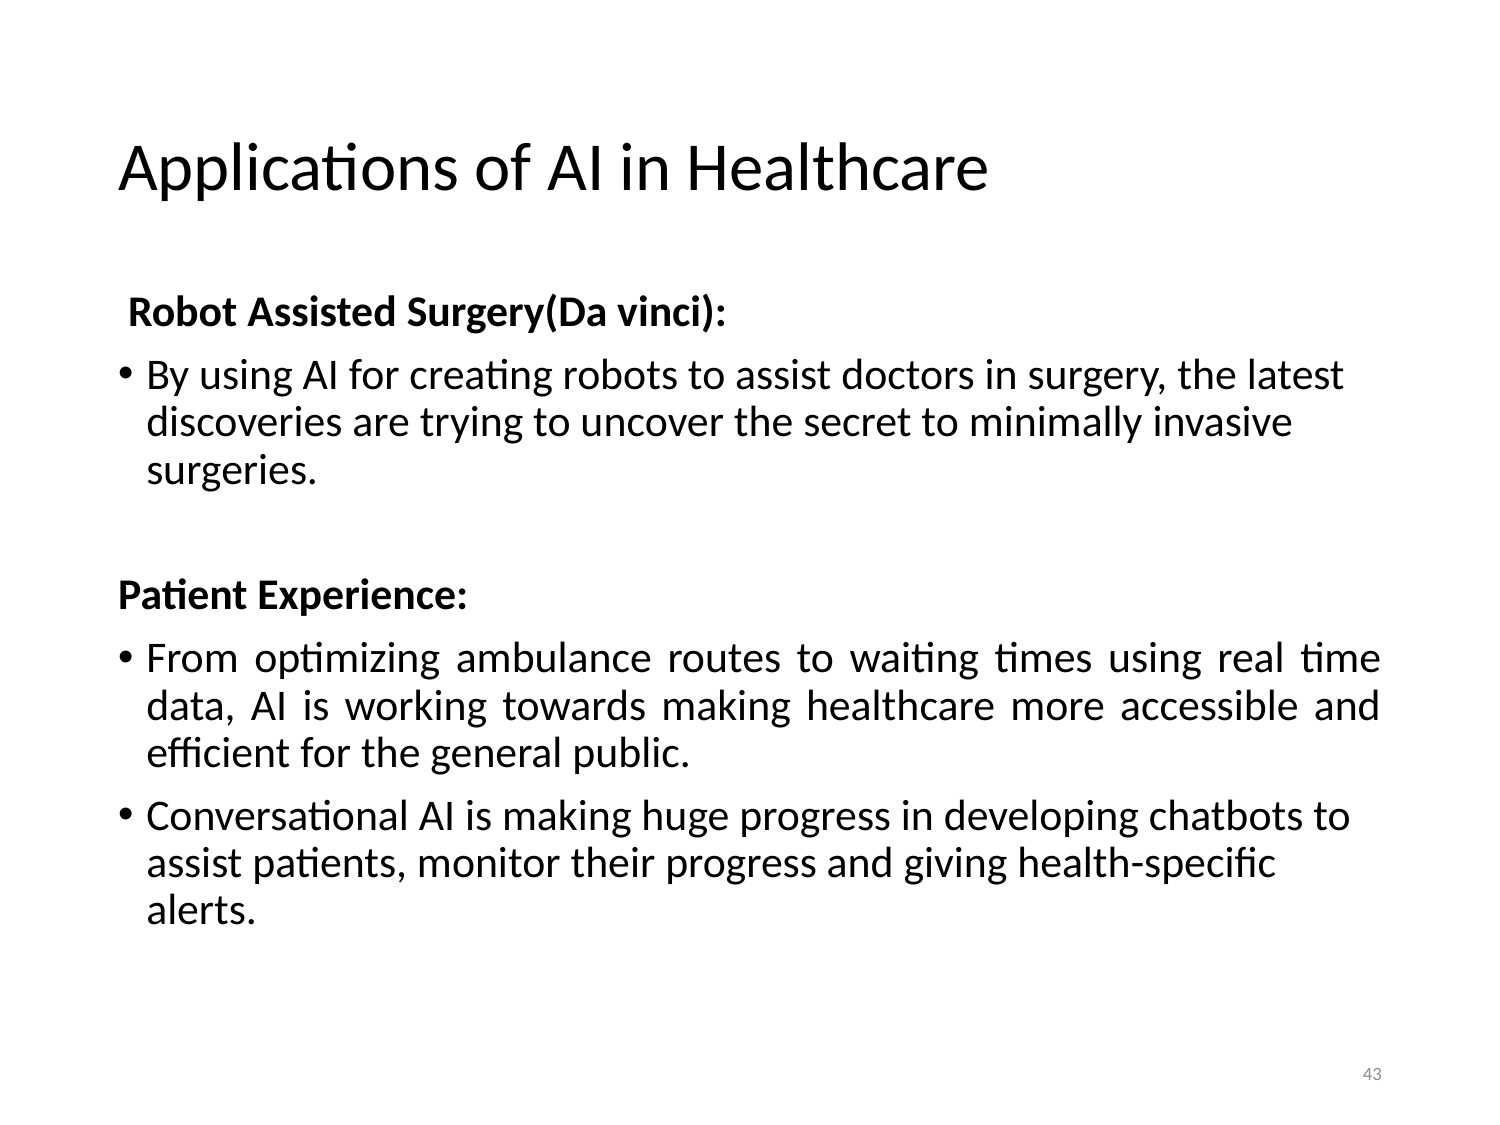

# Applications of AI in Healthcare
 Robot Assisted Surgery(Da vinci):
By using AI for creating robots to assist doctors in surgery, the latest discoveries are trying to uncover the secret to minimally invasive surgeries.

Patient Experience:
From optimizing ambulance routes to waiting times using real time data, AI is working towards making healthcare more accessible and efficient for the general public.
Conversational AI is making huge progress in developing chatbots to assist patients, monitor their progress and giving health-specific alerts.

43